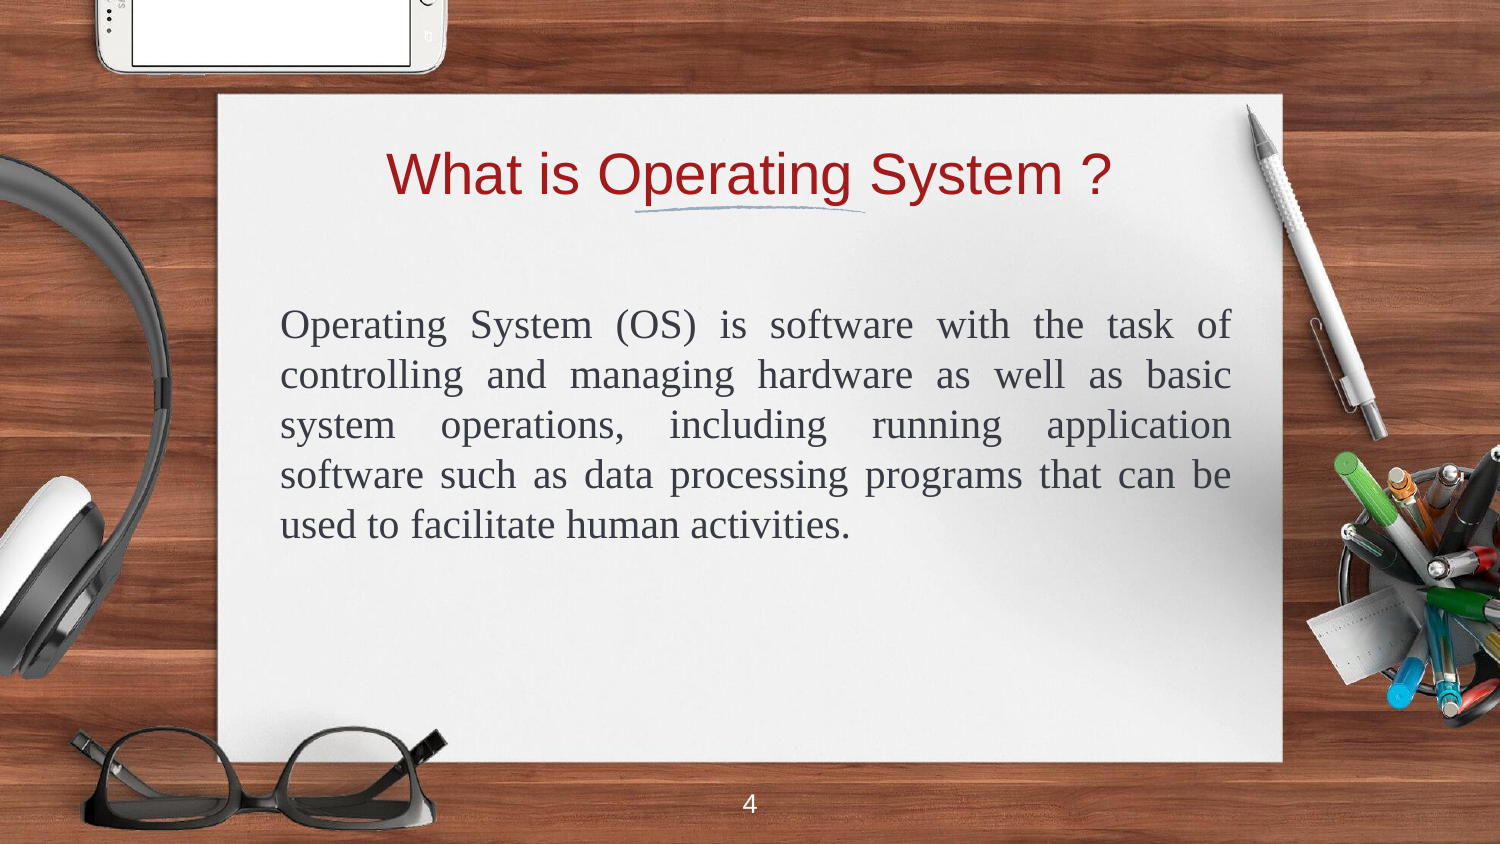

# What is Operating System ?

Operating System (OS) is software with the task of controlling and managing hardware as well as basic system operations, including running application software such as data processing programs that can be used to facilitate human activities.
4